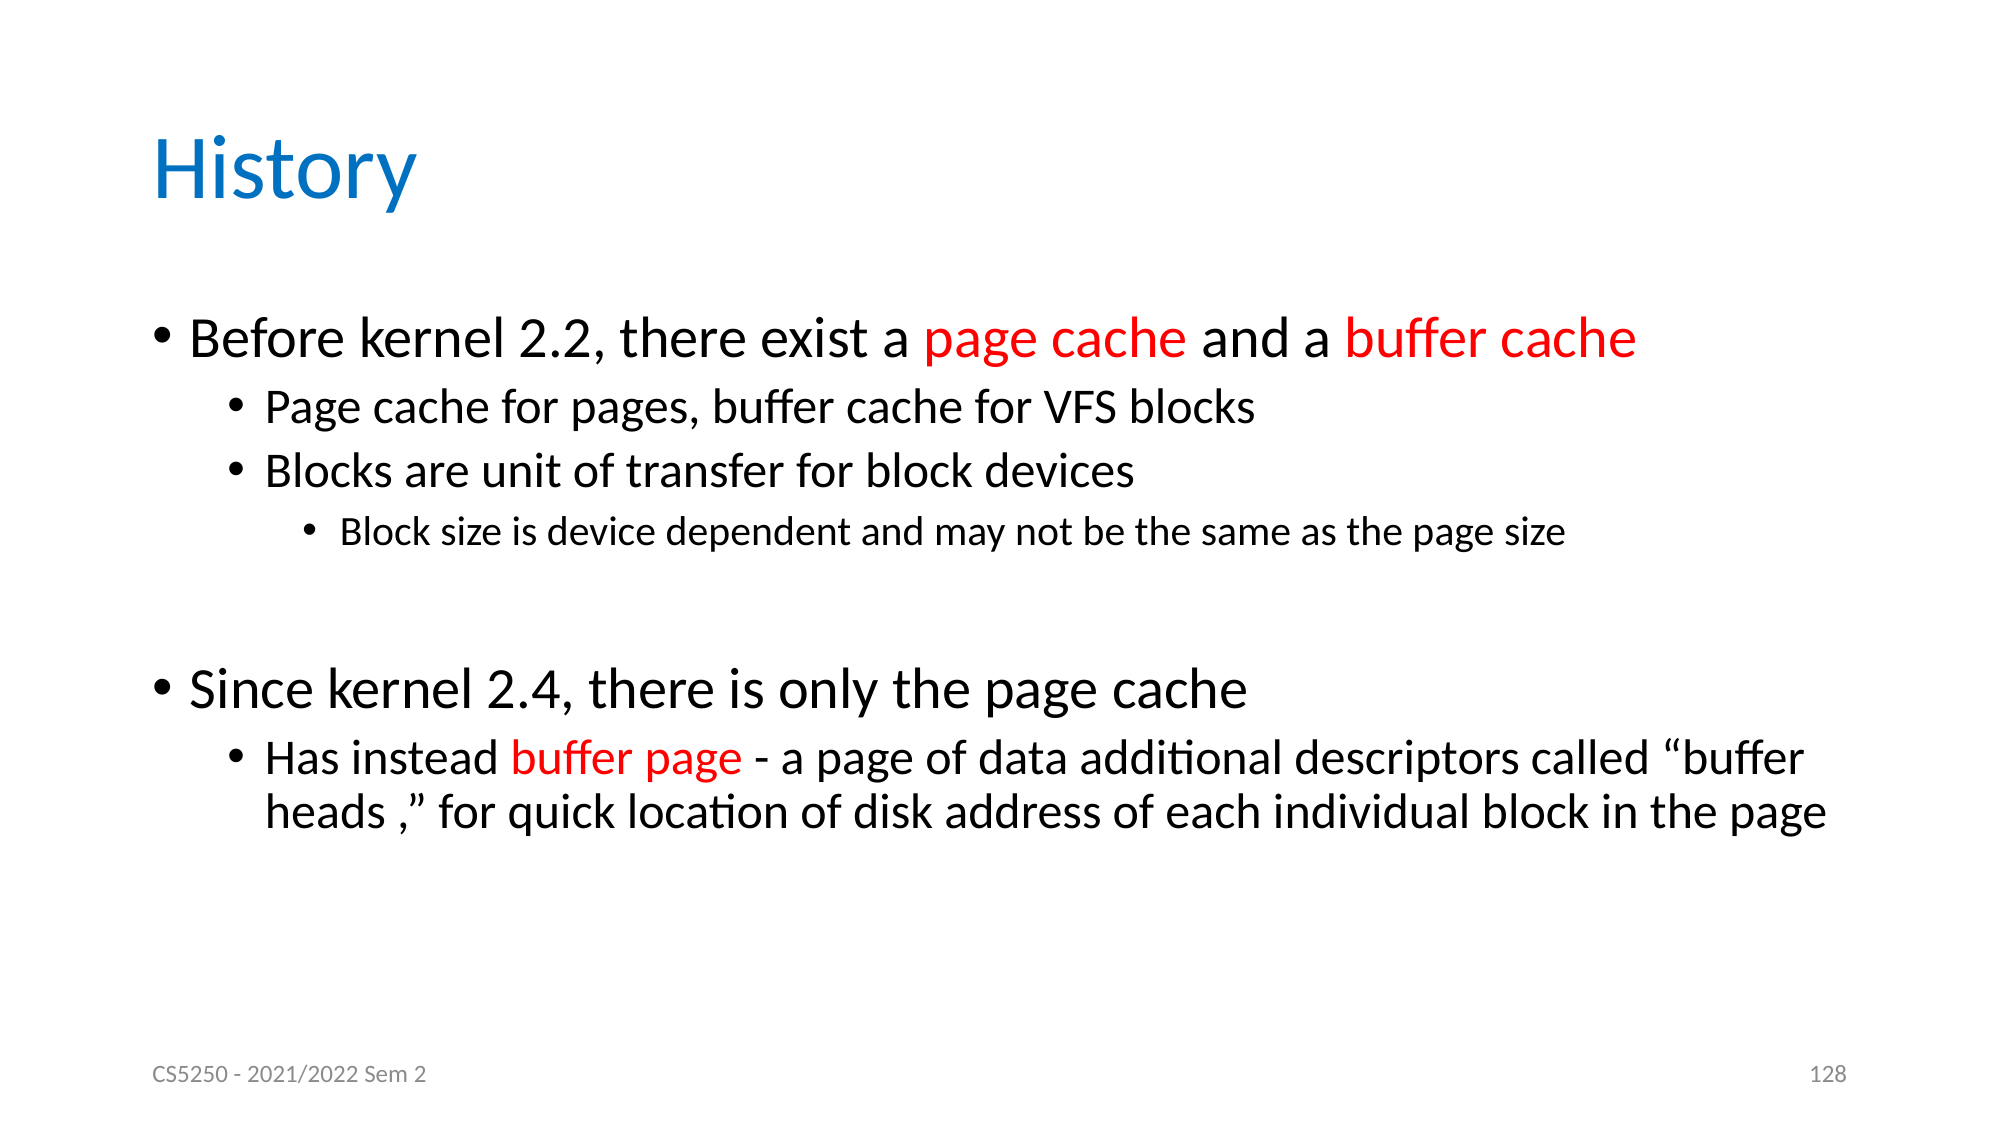

# History
Before kernel 2.2, there exist a page cache and a buffer cache
Page cache for pages, buffer cache for VFS blocks
Blocks are unit of transfer for block devices
Block size is device dependent and may not be the same as the page size

Since kernel 2.4, there is only the page cache
Has instead buffer page - a page of data additional descriptors called “buffer heads ,” for quick location of disk address of each individual block in the page
CS5250 - 2021/2022 Sem 2
128